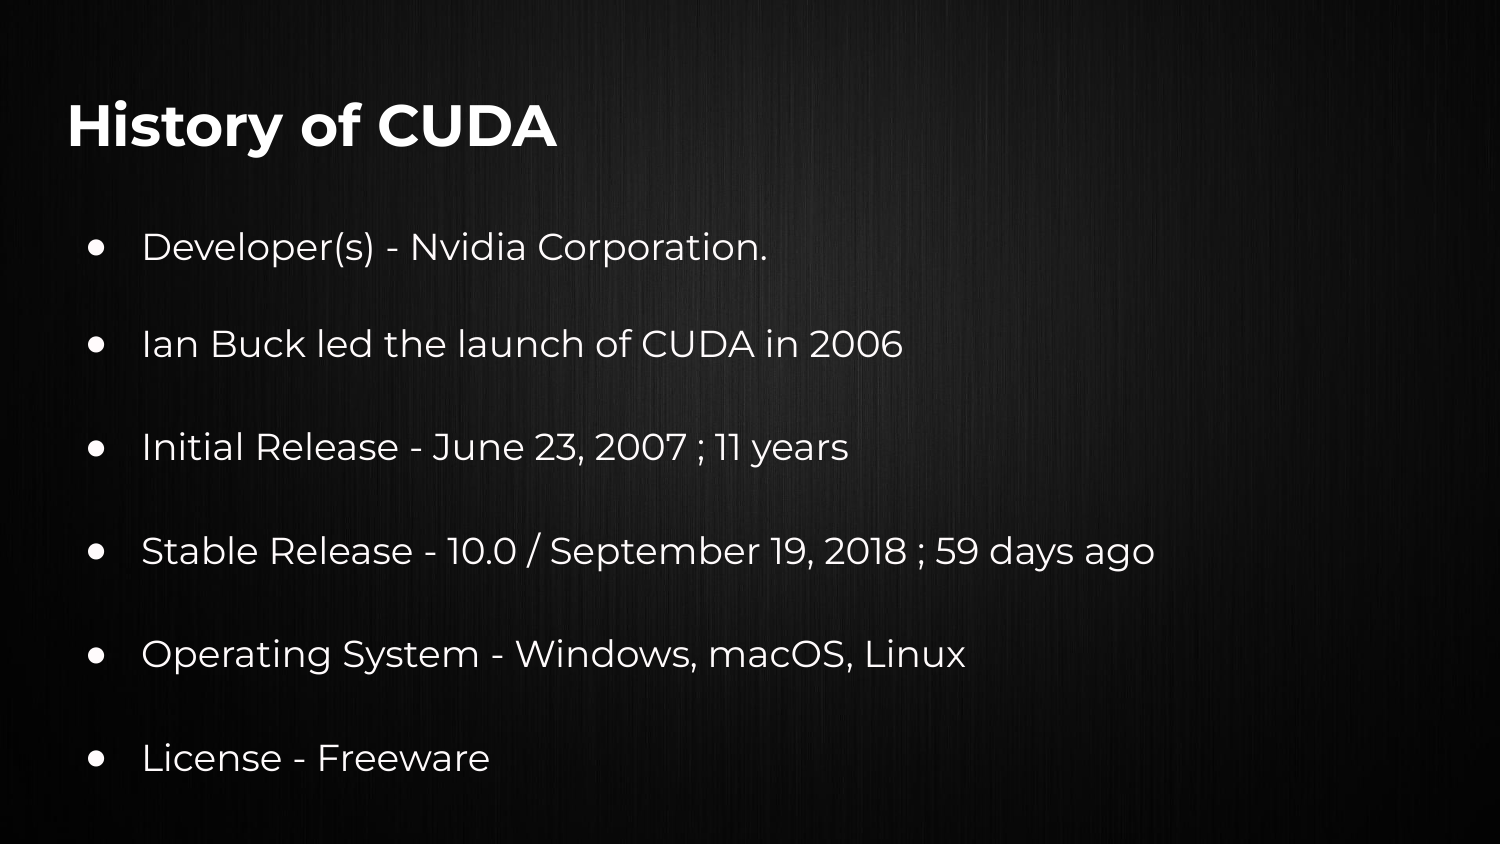

# History of CUDA
Developer(s) - Nvidia Corporation.
Ian Buck led the launch of CUDA in 2006
Initial Release - June 23, 2007 ; 11 years
Stable Release - 10.0 / September 19, 2018 ; 59 days ago
Operating System - Windows, macOS, Linux
License - Freeware